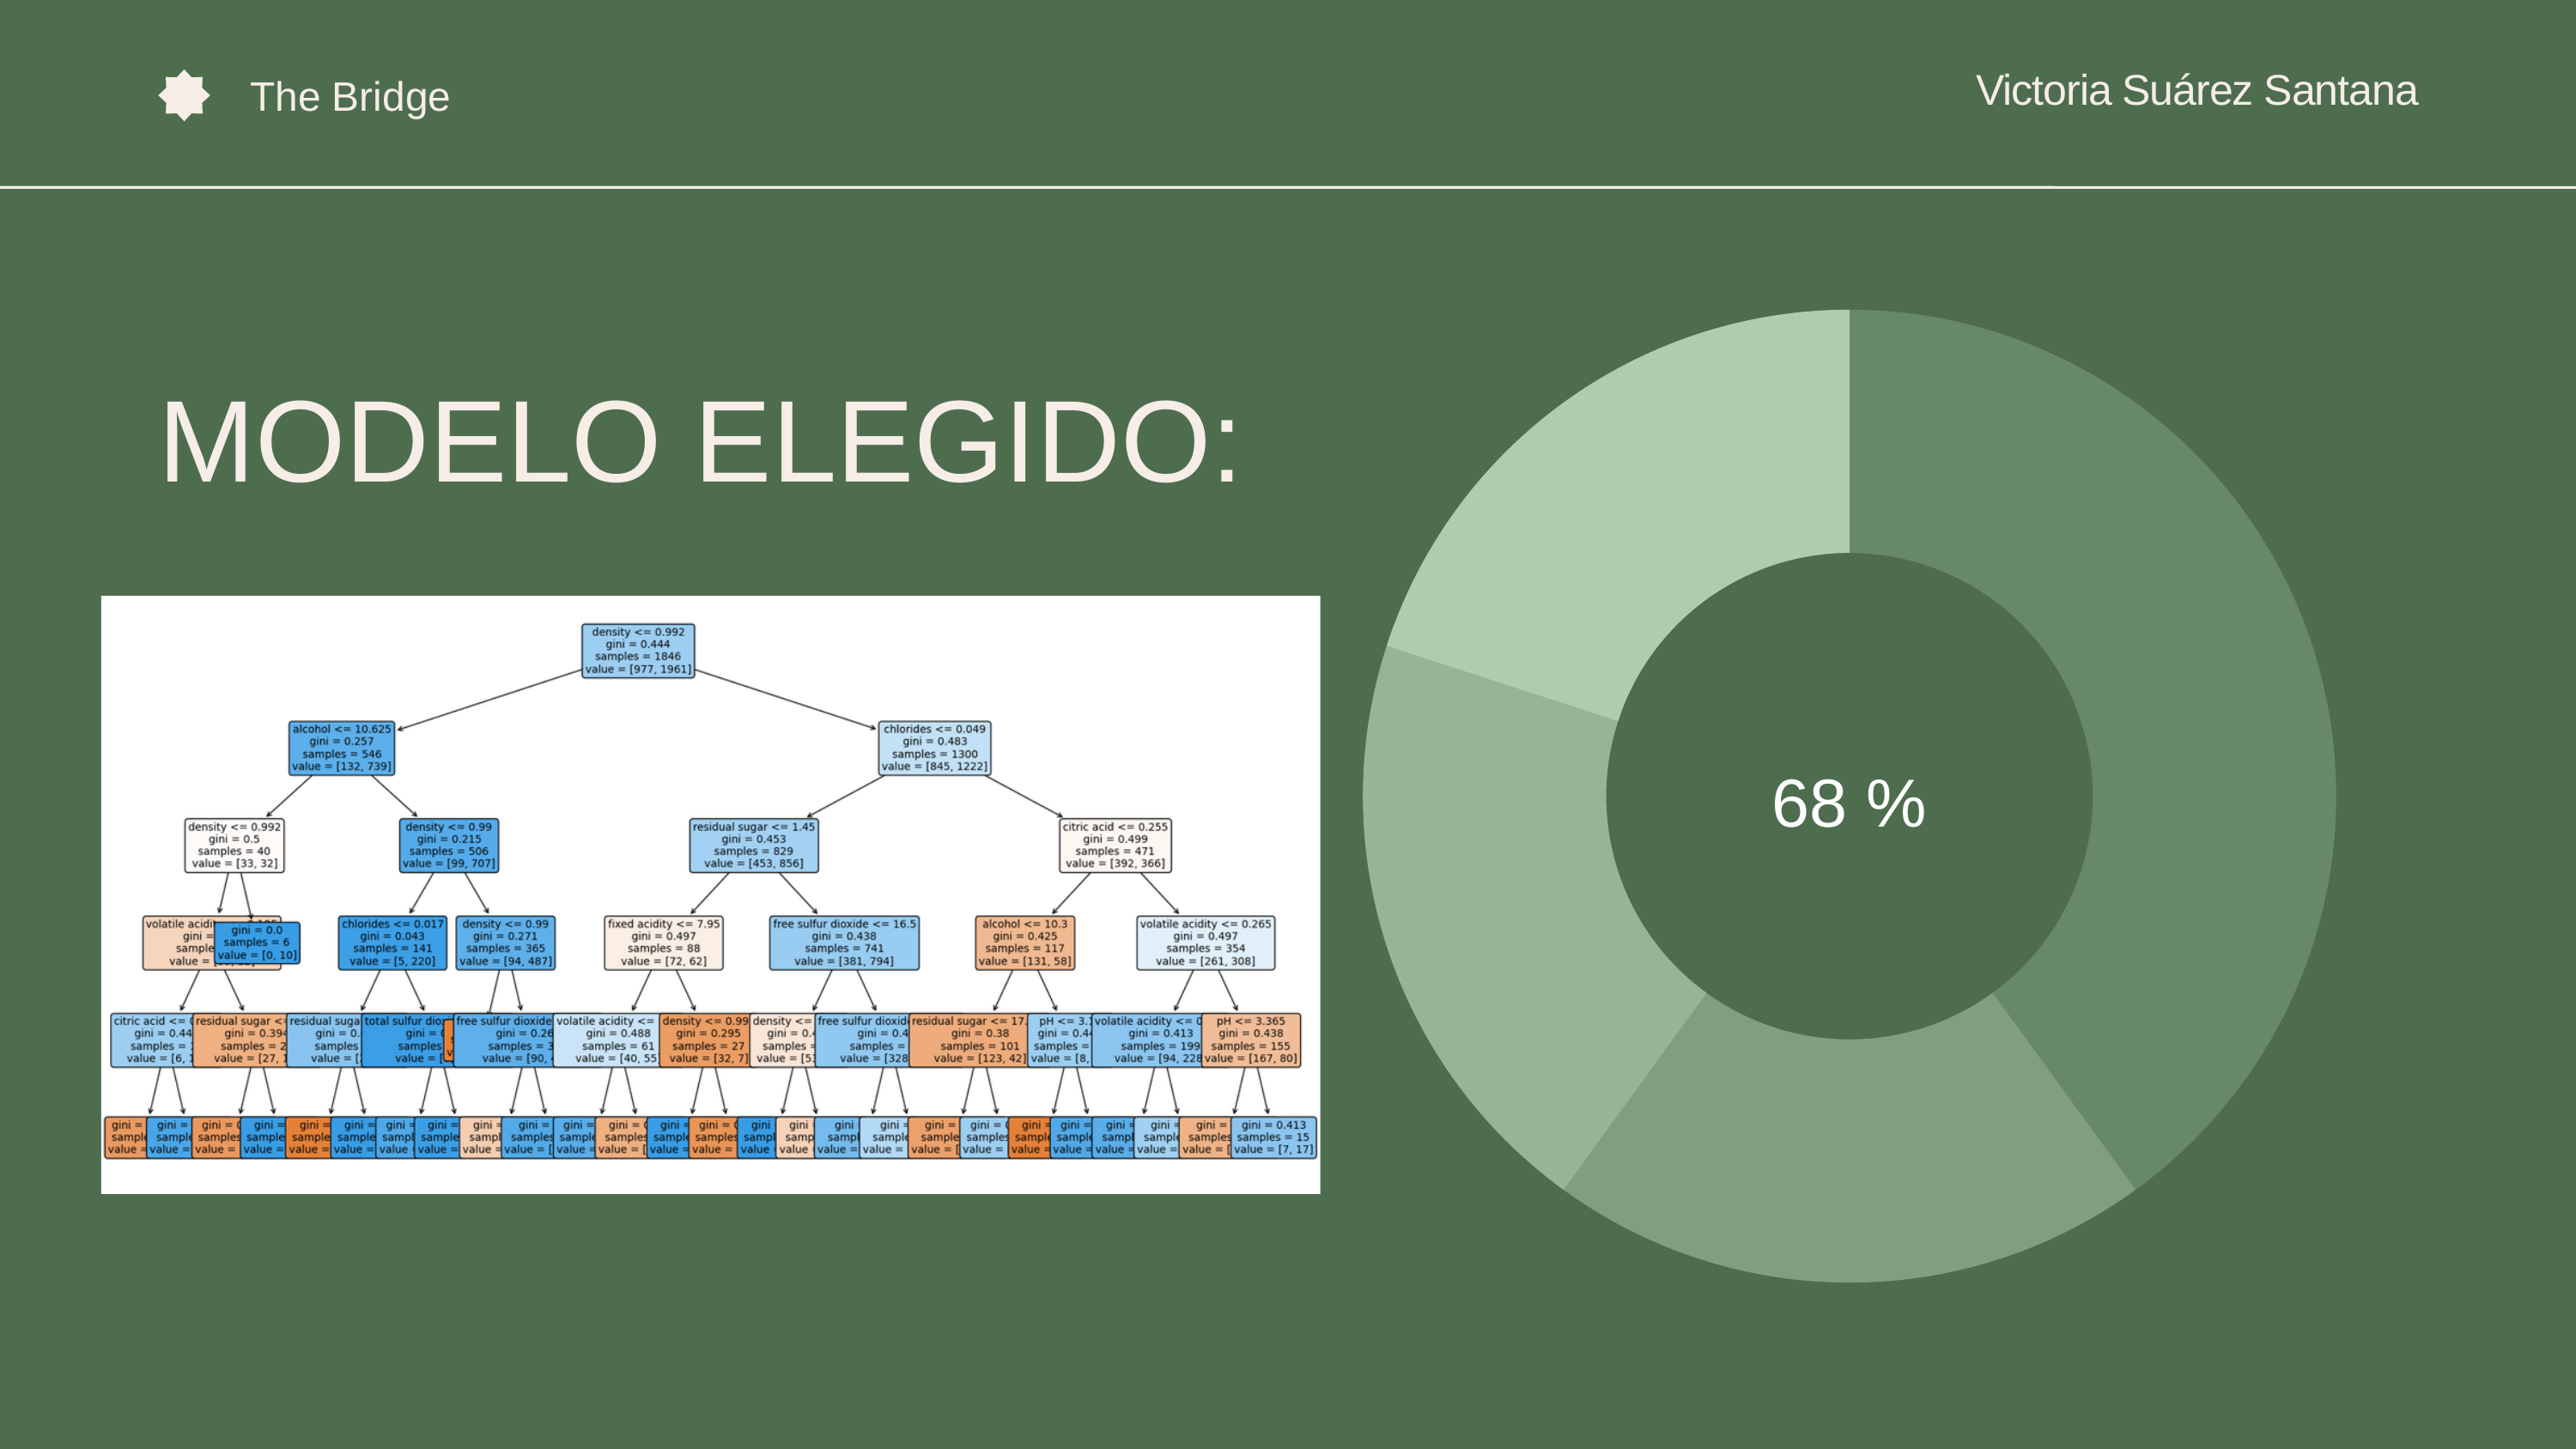

Victoria Suárez Santana
The Bridge

MODELO ELEGIDO:

68 %